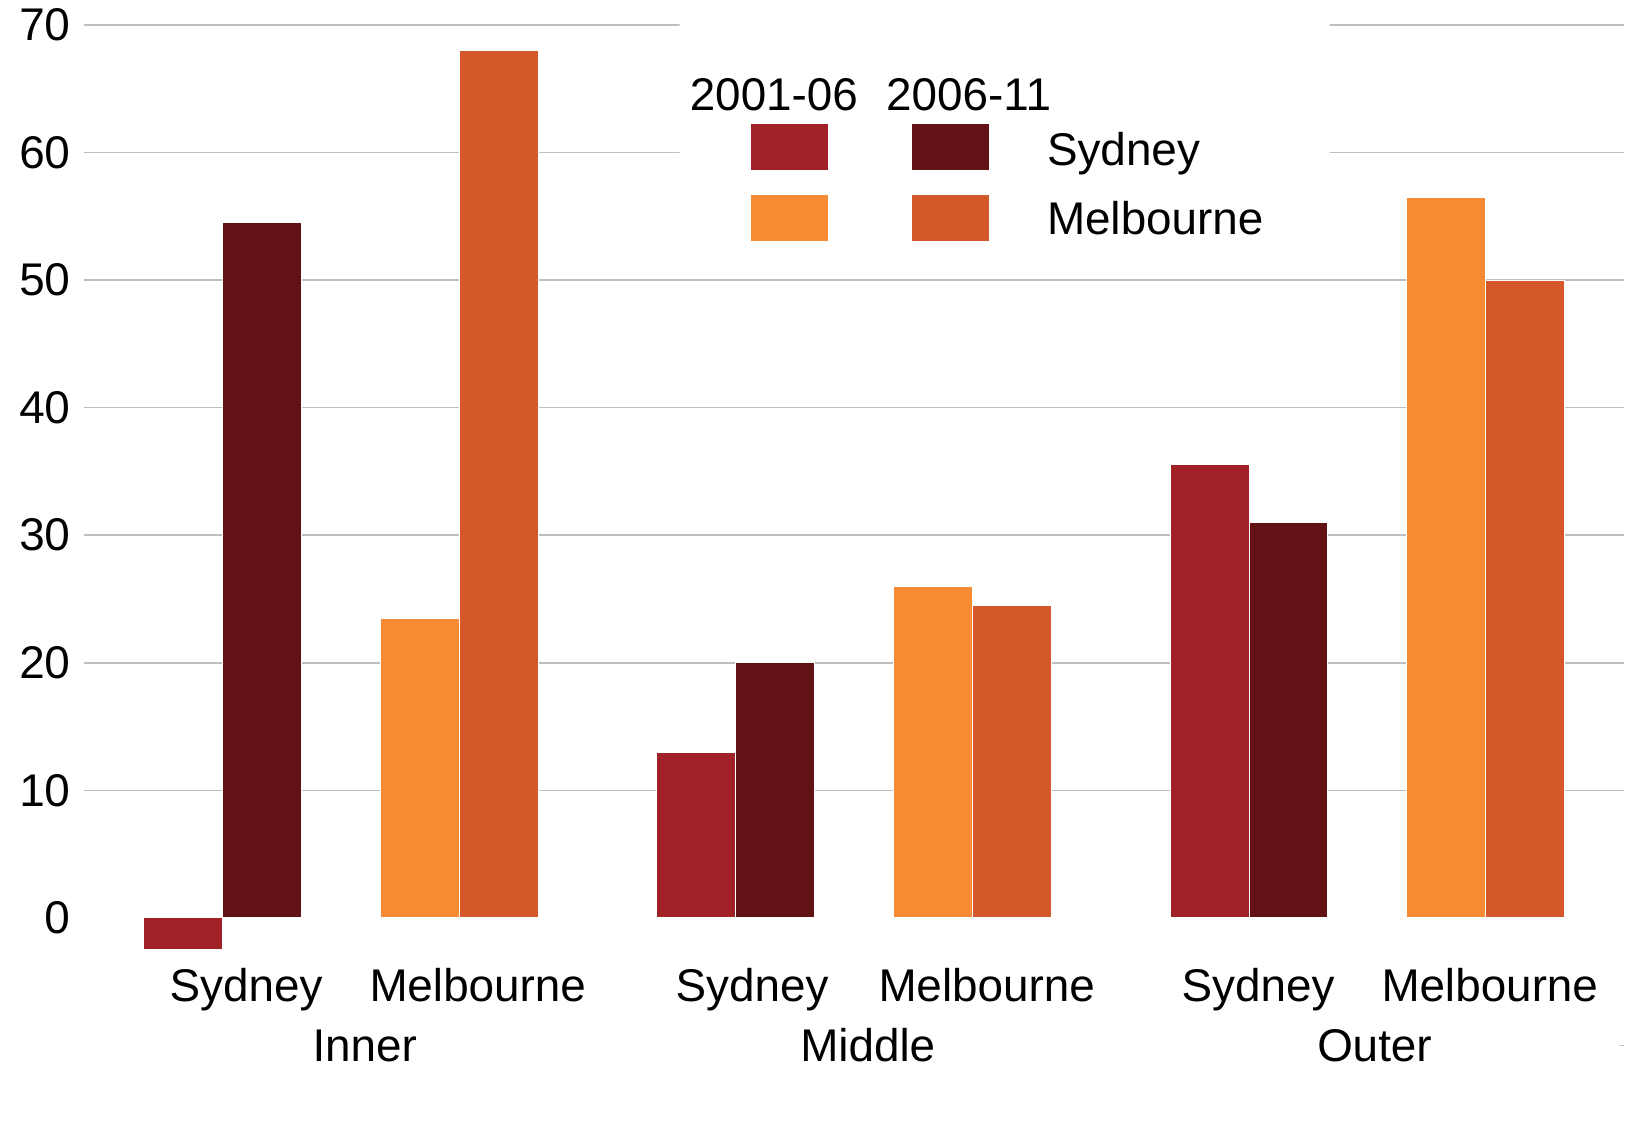

### Chart

| Category | Sydney | Sydney 2 | Blank | Melbourne | Melbourne 2 |
|---|---|---|---|---|---|
| Inner 01 | -2500.0 | 54500.0 | None | 23500.0 | 68000.0 |
| Middle 01 | 13000.0 | 20000.0 | None | 26000.0 | 24500.0 |
| Outer 01 | 35500.0 | 31000.0 | None | 56500.0 | 50000.0 |
2001-06
2006-11
Sydney
Melbourne

Sydney
Melbourne
Sydney
Melbourne
Sydney
Melbourne
Inner
Middle
Outer